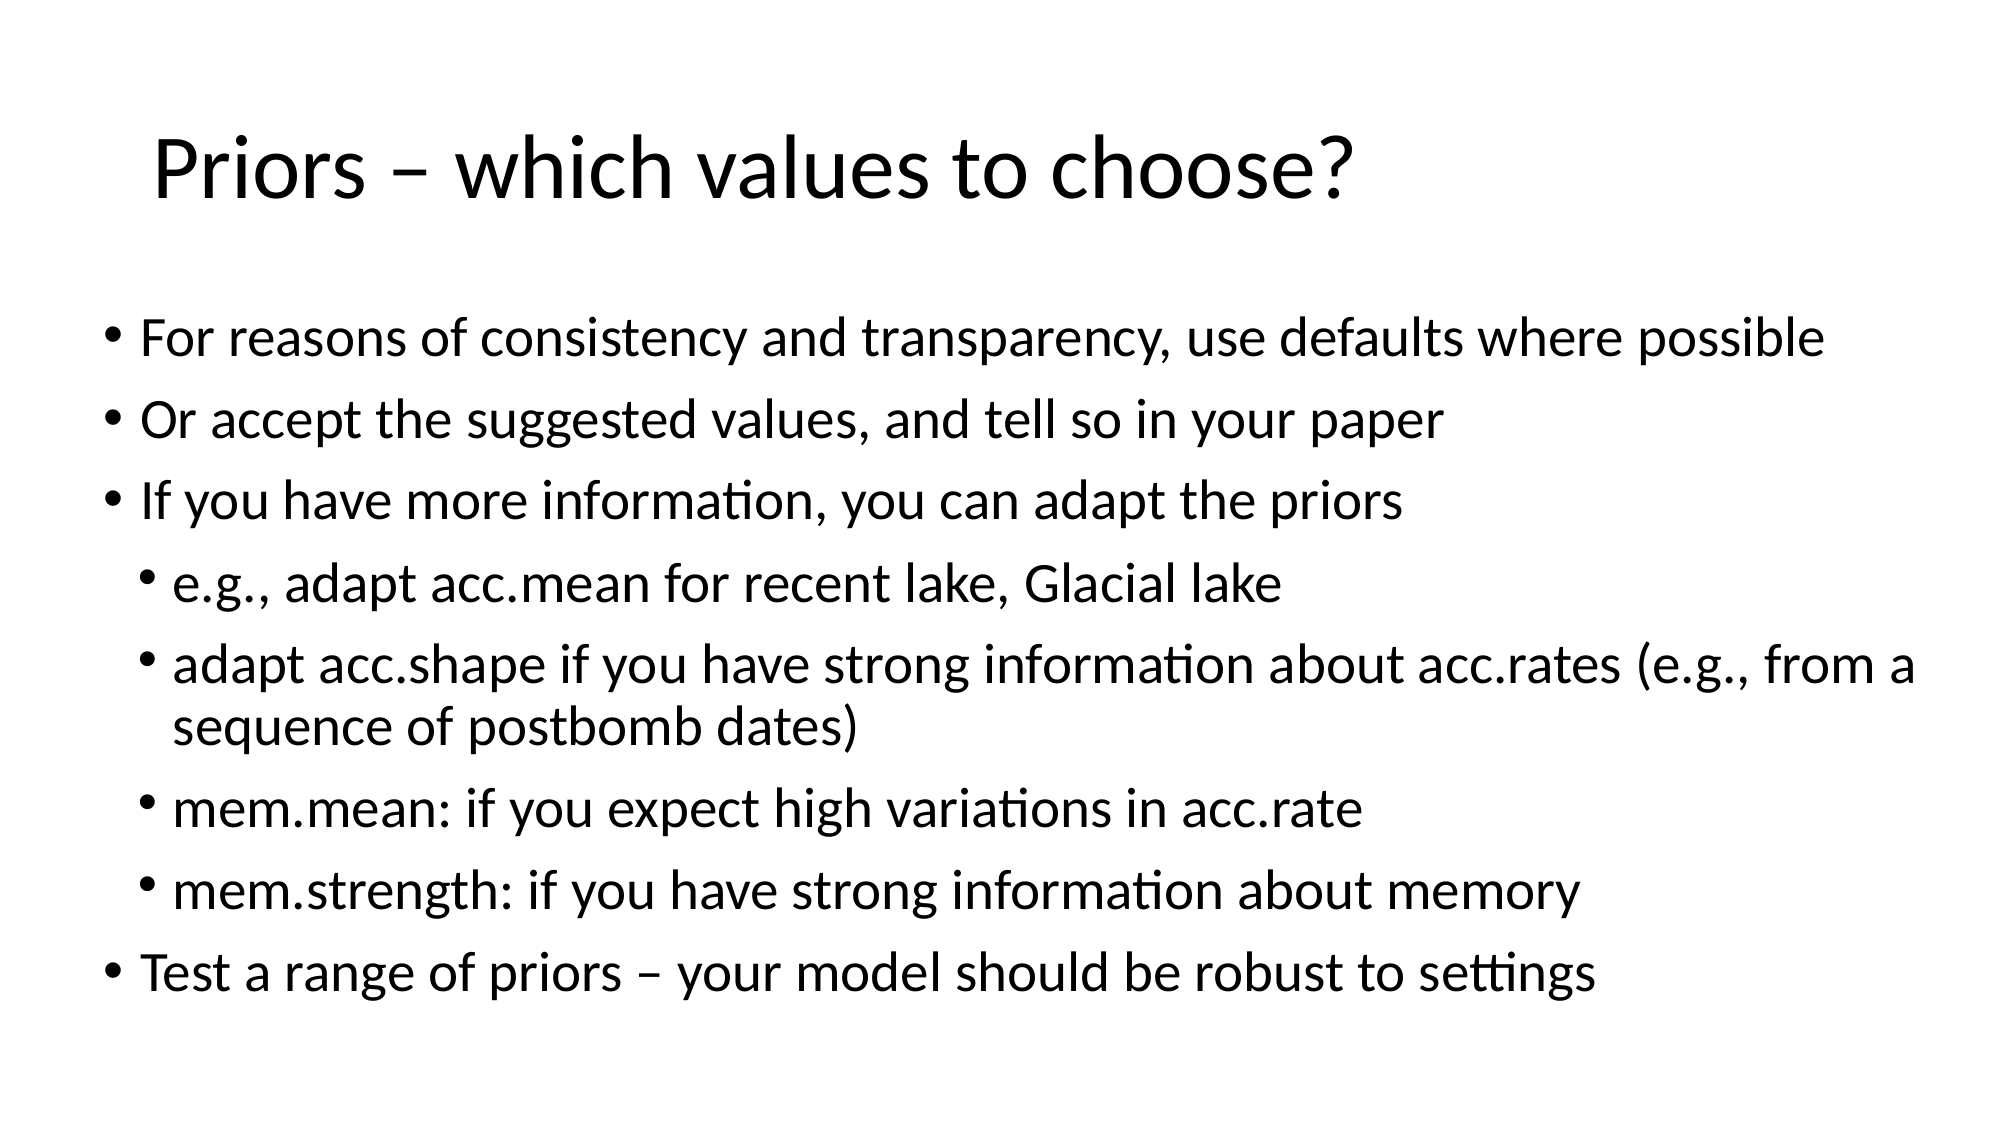

Priors – which values to choose?
For reasons of consistency and transparency, use defaults where possible
Or accept the suggested values, and tell so in your paper
If you have more information, you can adapt the priors
e.g., adapt acc.mean for recent lake, Glacial lake
adapt acc.shape if you have strong information about acc.rates (e.g., from a sequence of postbomb dates)
mem.mean: if you expect high variations in acc.rate
mem.strength: if you have strong information about memory
Test a range of priors – your model should be robust to settings